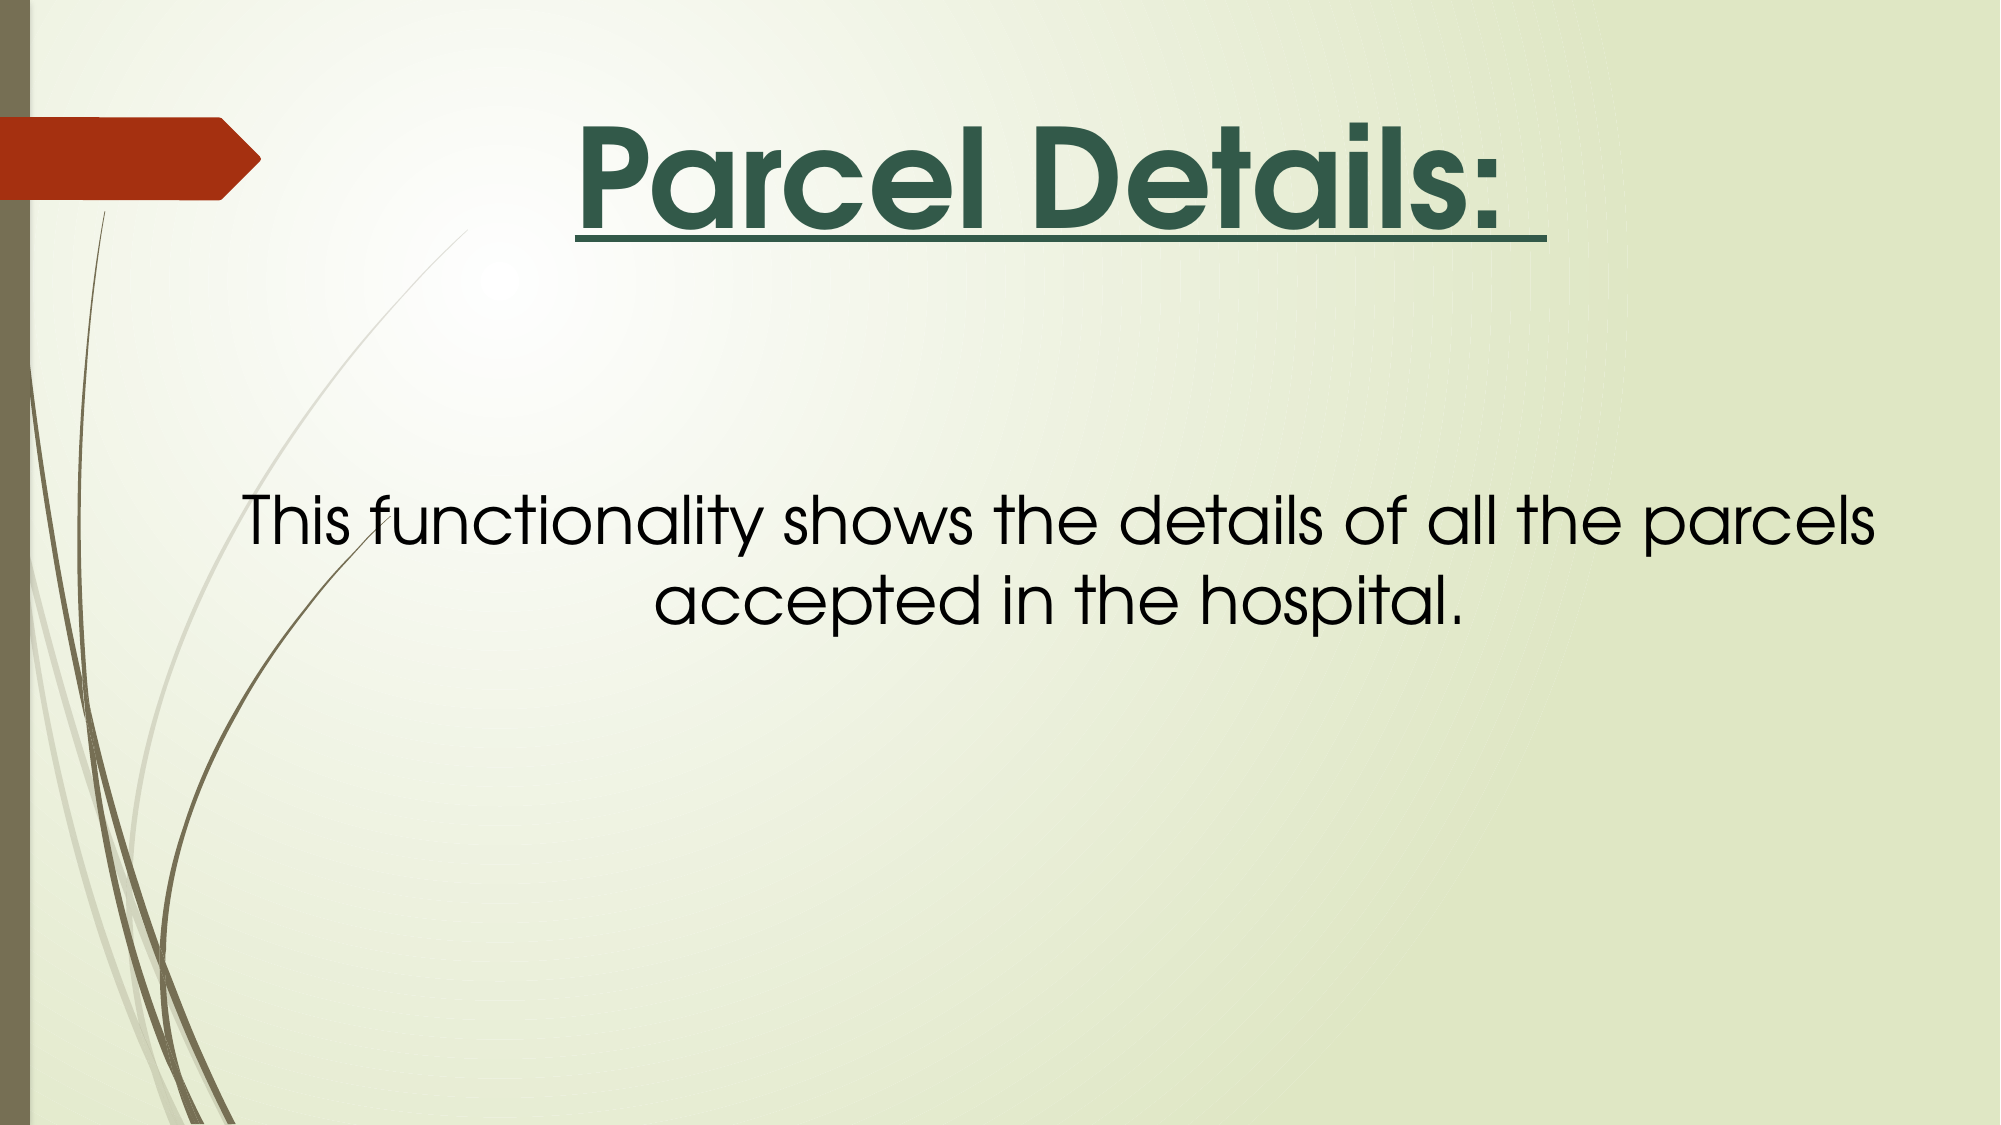

# Parcel Details:
This functionality shows the details of all the parcels accepted in the hospital.